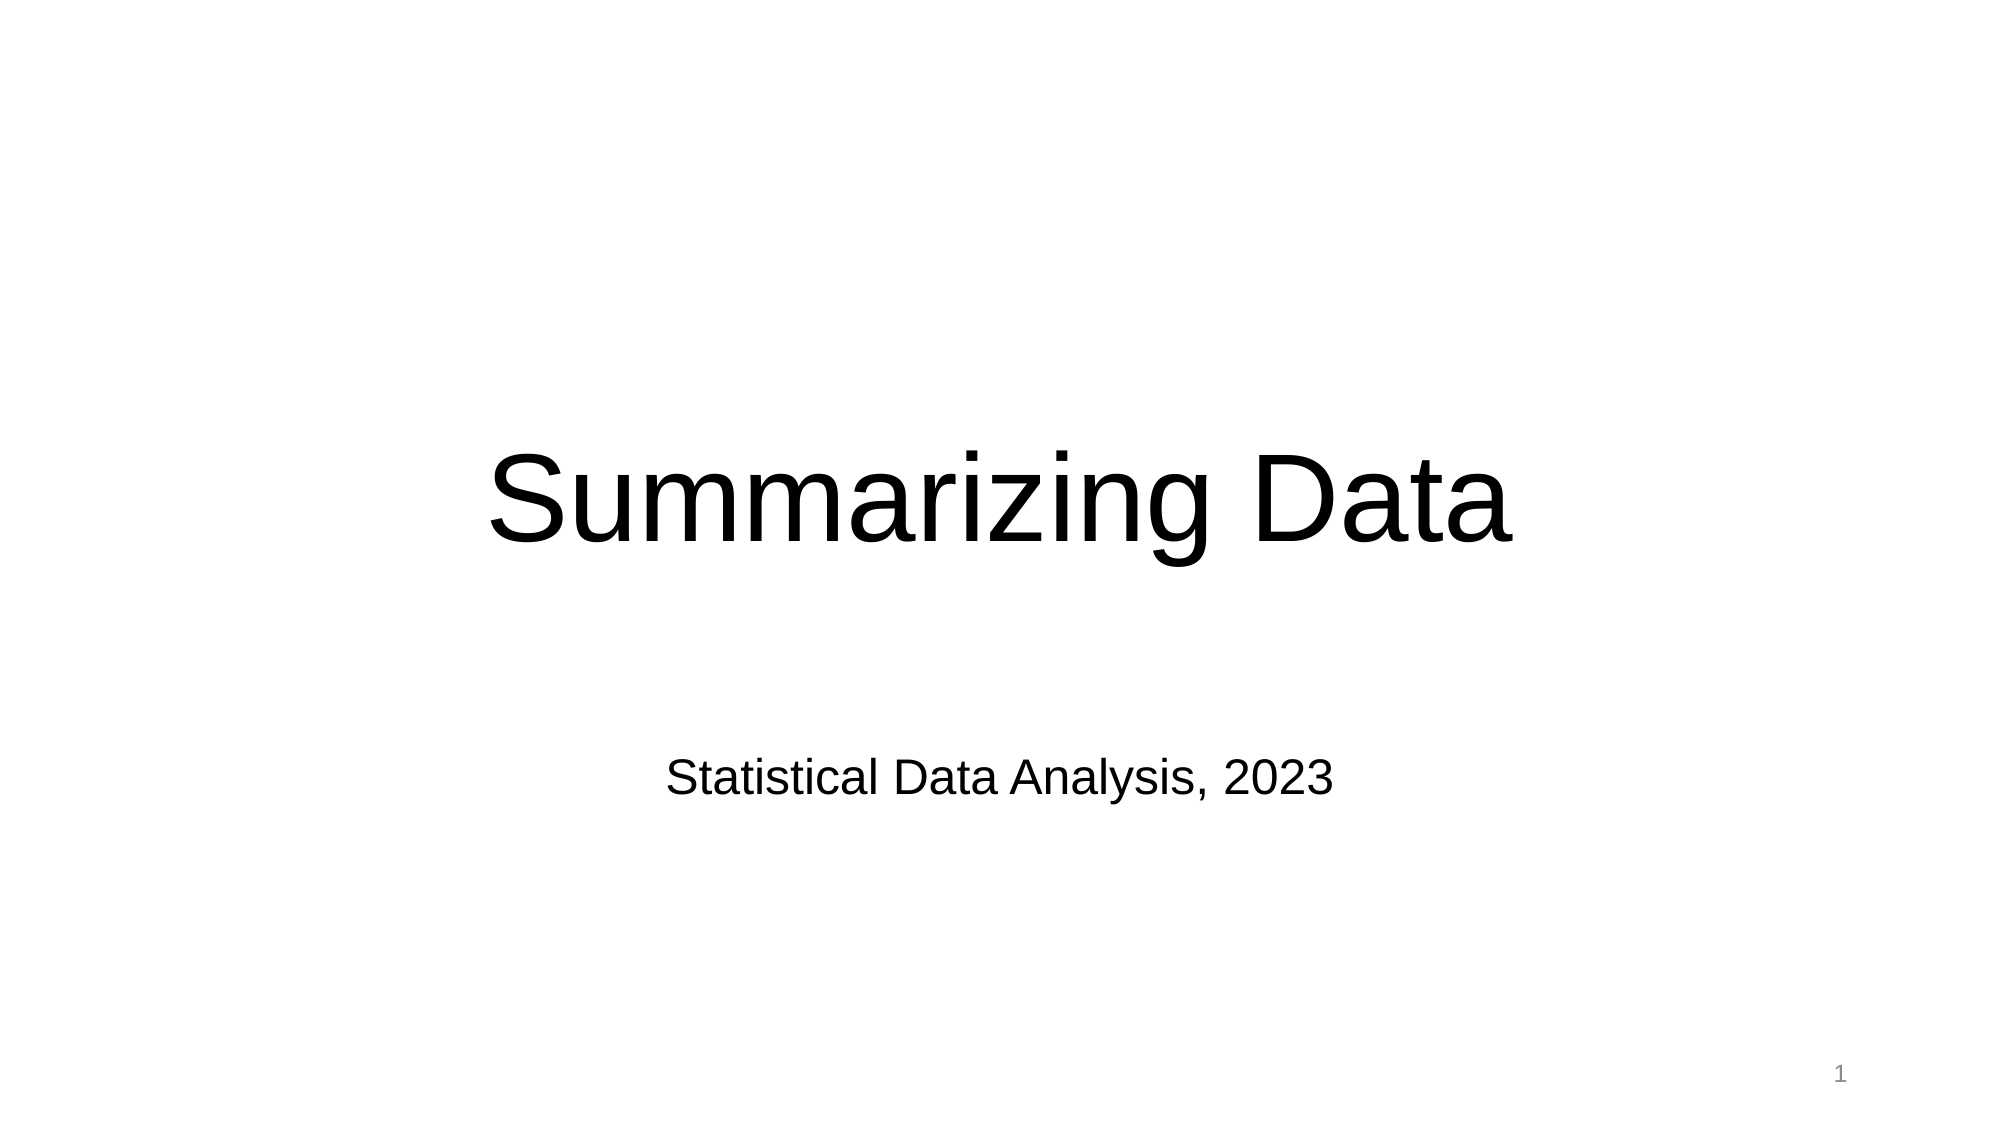

# Summarizing Data
Statistical Data Analysis, 2023
1